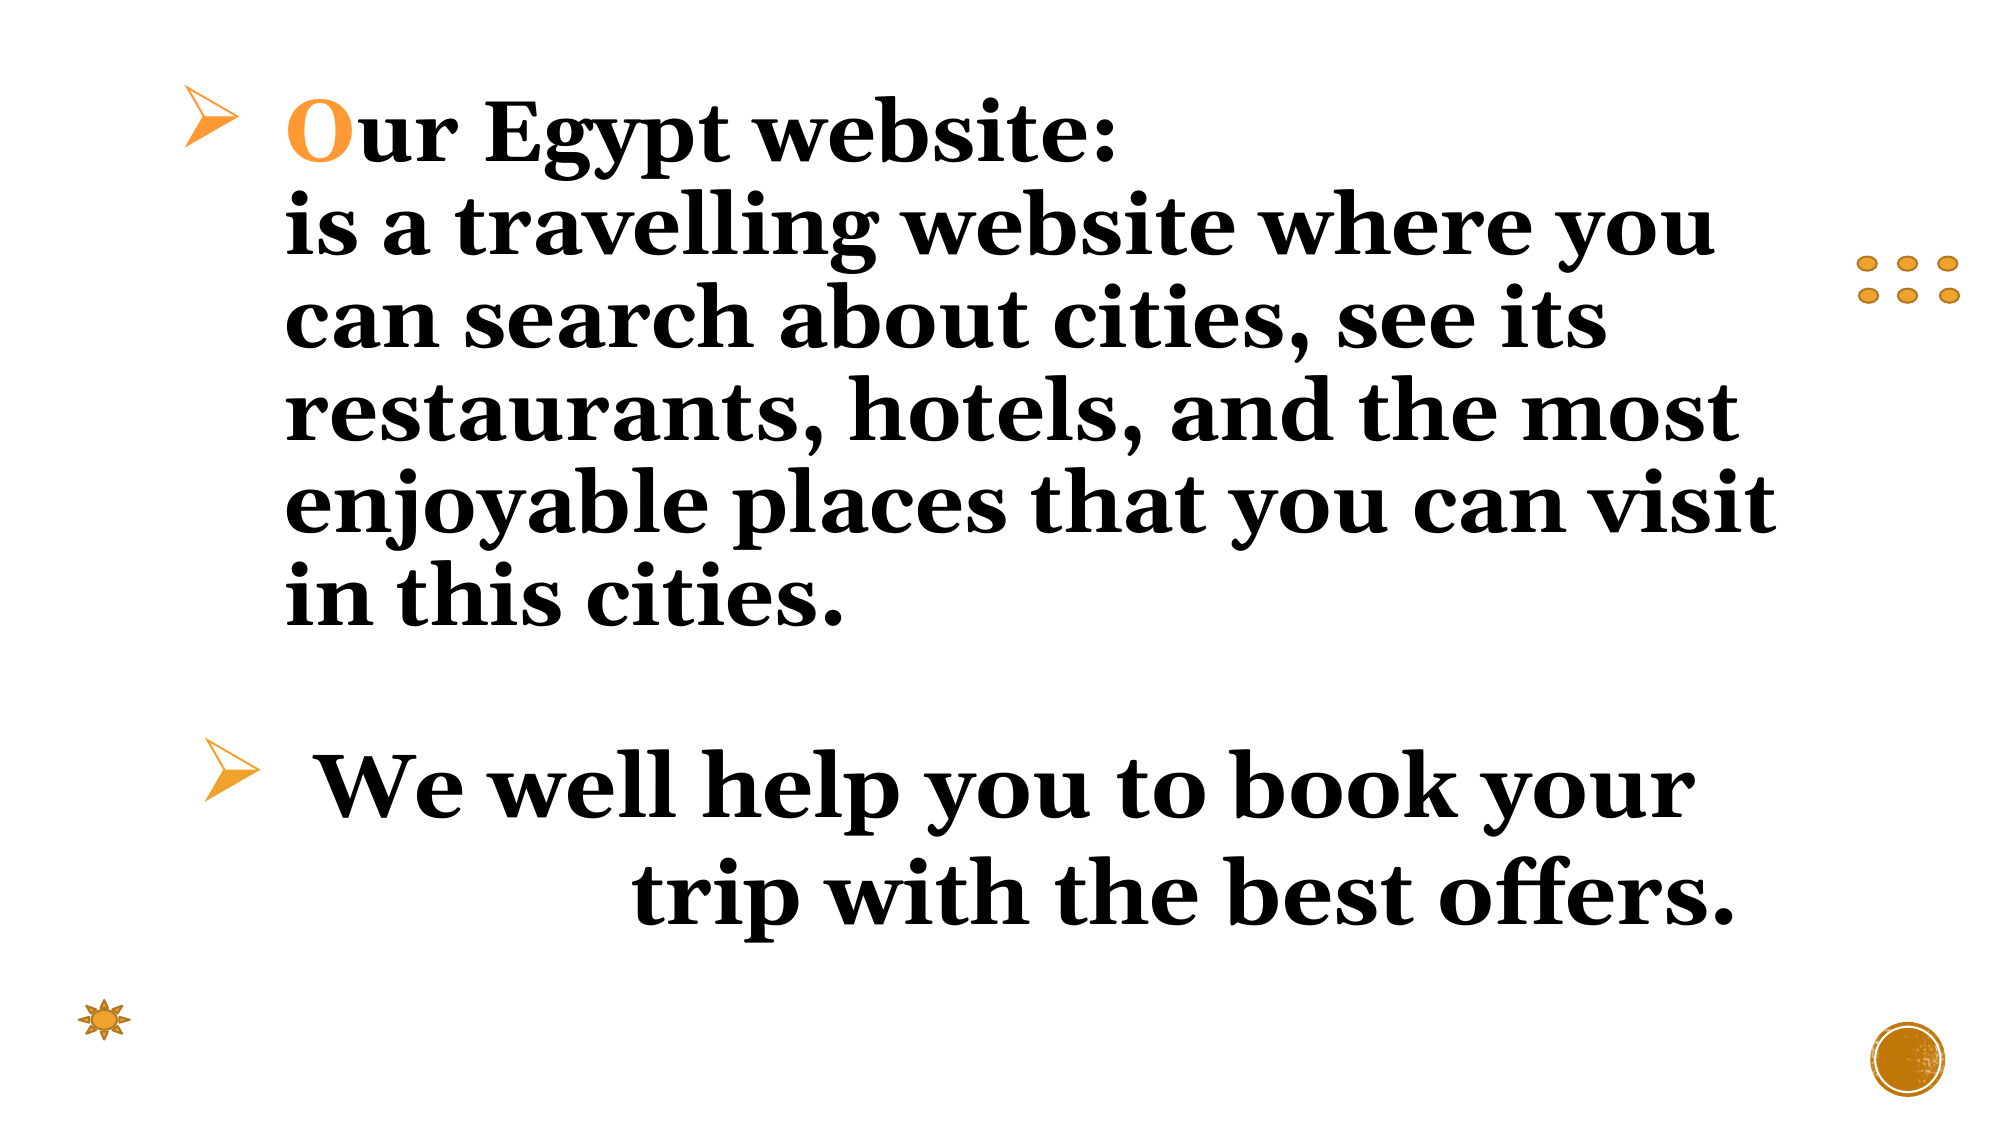

# Our Egypt website: is a travelling website where you can search about cities, see its restaurants, hotels, and the most enjoyable places that you can visit in this cities.

  We well help you to book your                     trip with the best offers.